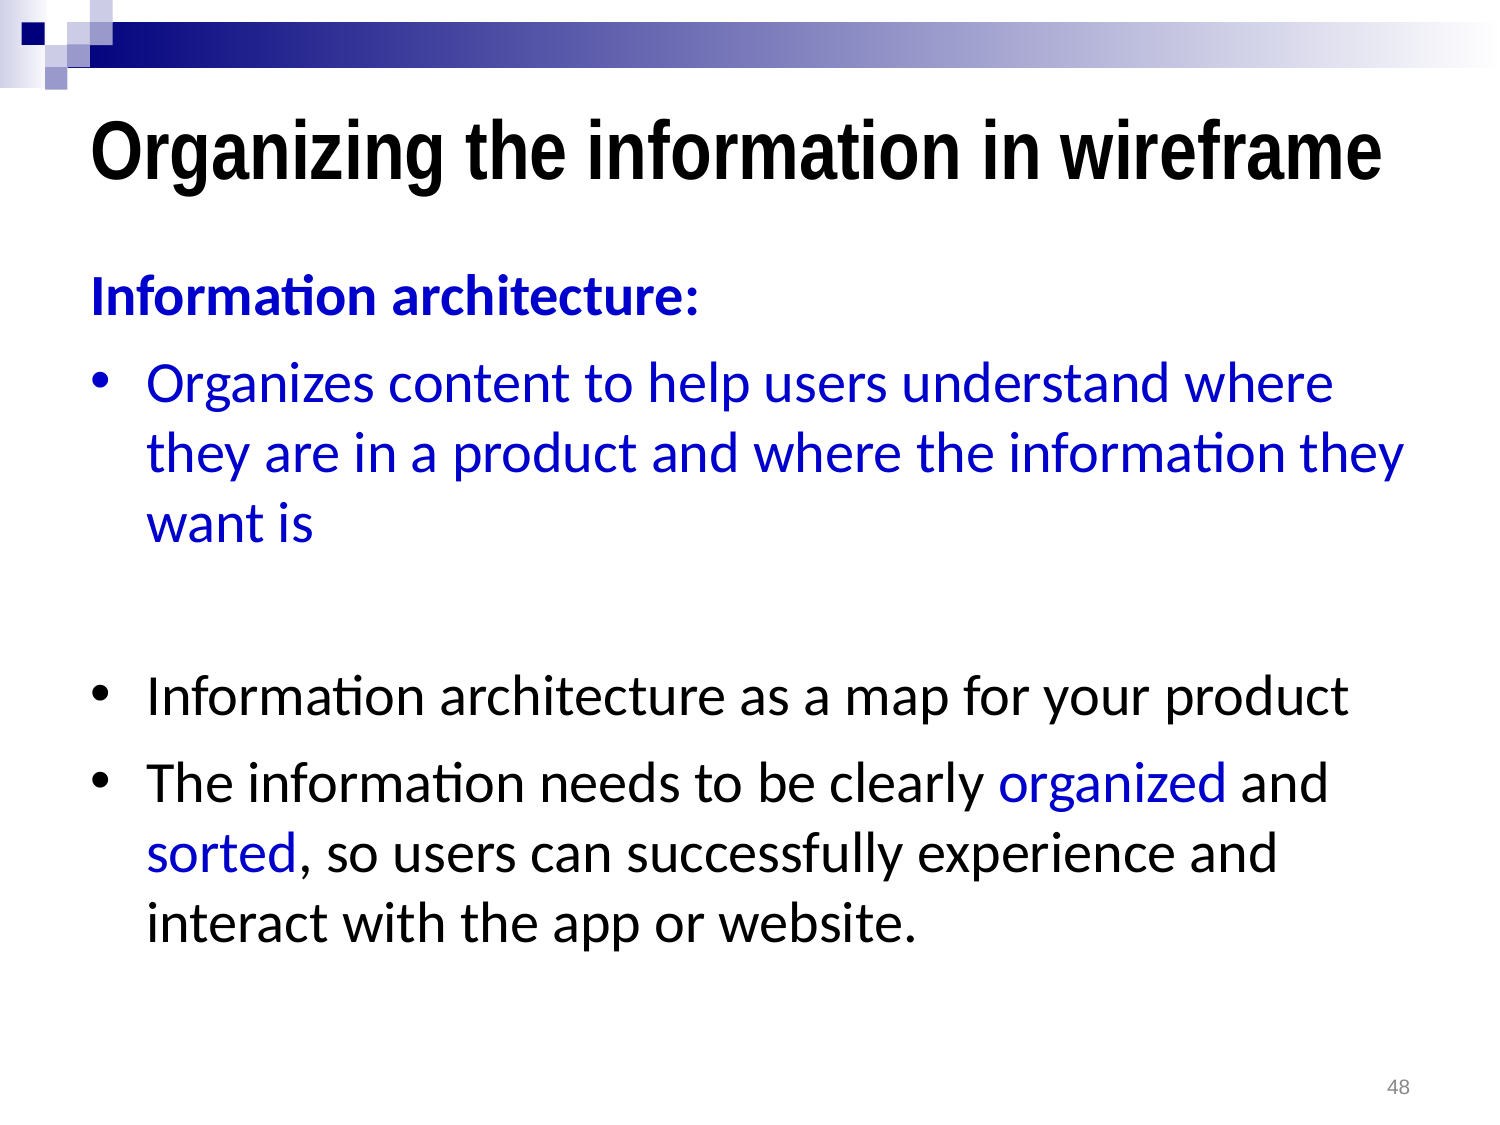

# Organizing the information in wireframe
Information architecture:
Organizes content to help users understand where they are in a product and where the information they want is

Information architecture as a map for your product
The information needs to be clearly organized and sorted, so users can successfully experience and interact with the app or website.

48